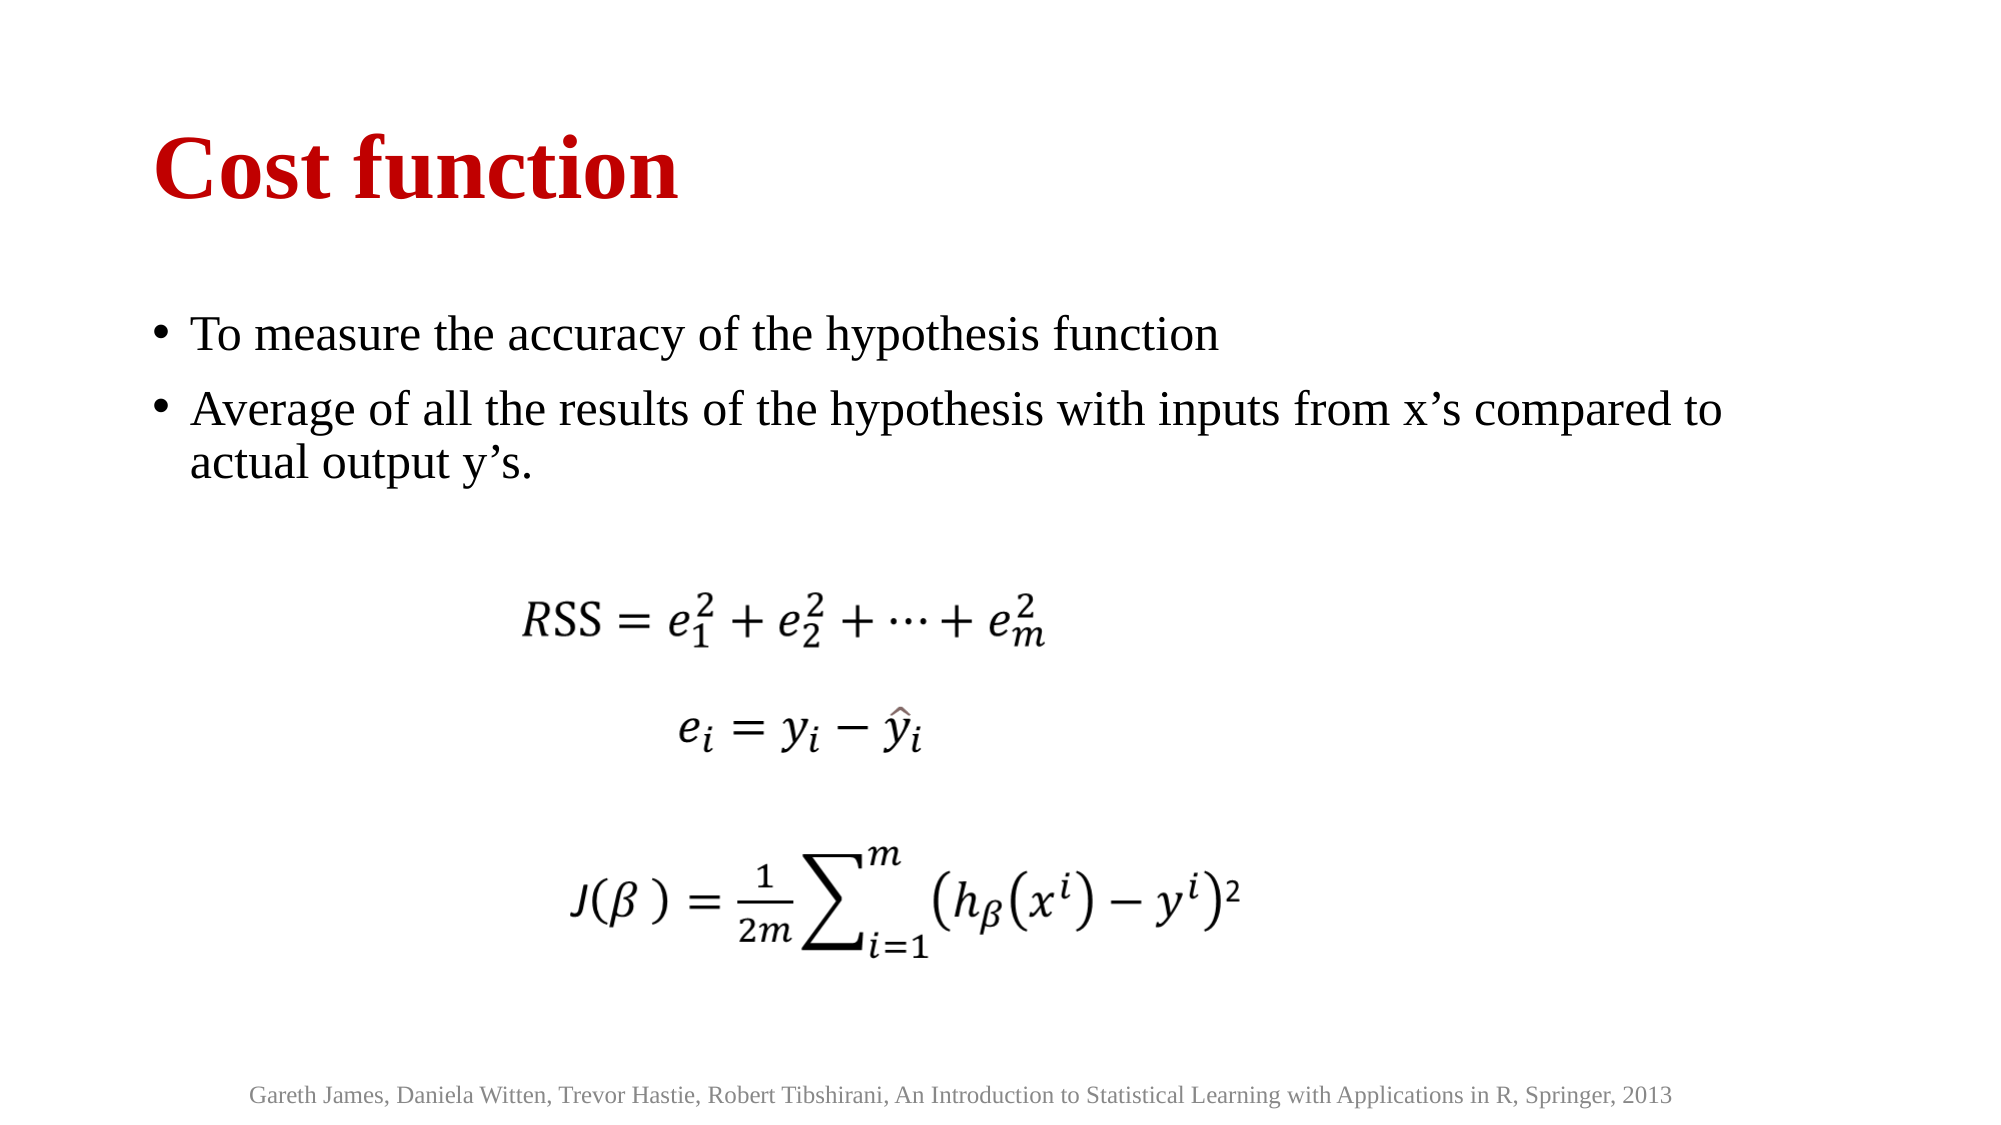

# Cost function
To measure the accuracy of the hypothesis function
Average of all the results of the hypothesis with inputs from x’s compared to actual output y’s.

Gareth James, Daniela Witten, Trevor Hastie, Robert Tibshirani, An Introduction to Statistical Learning with Applications in R, Springer, 2013